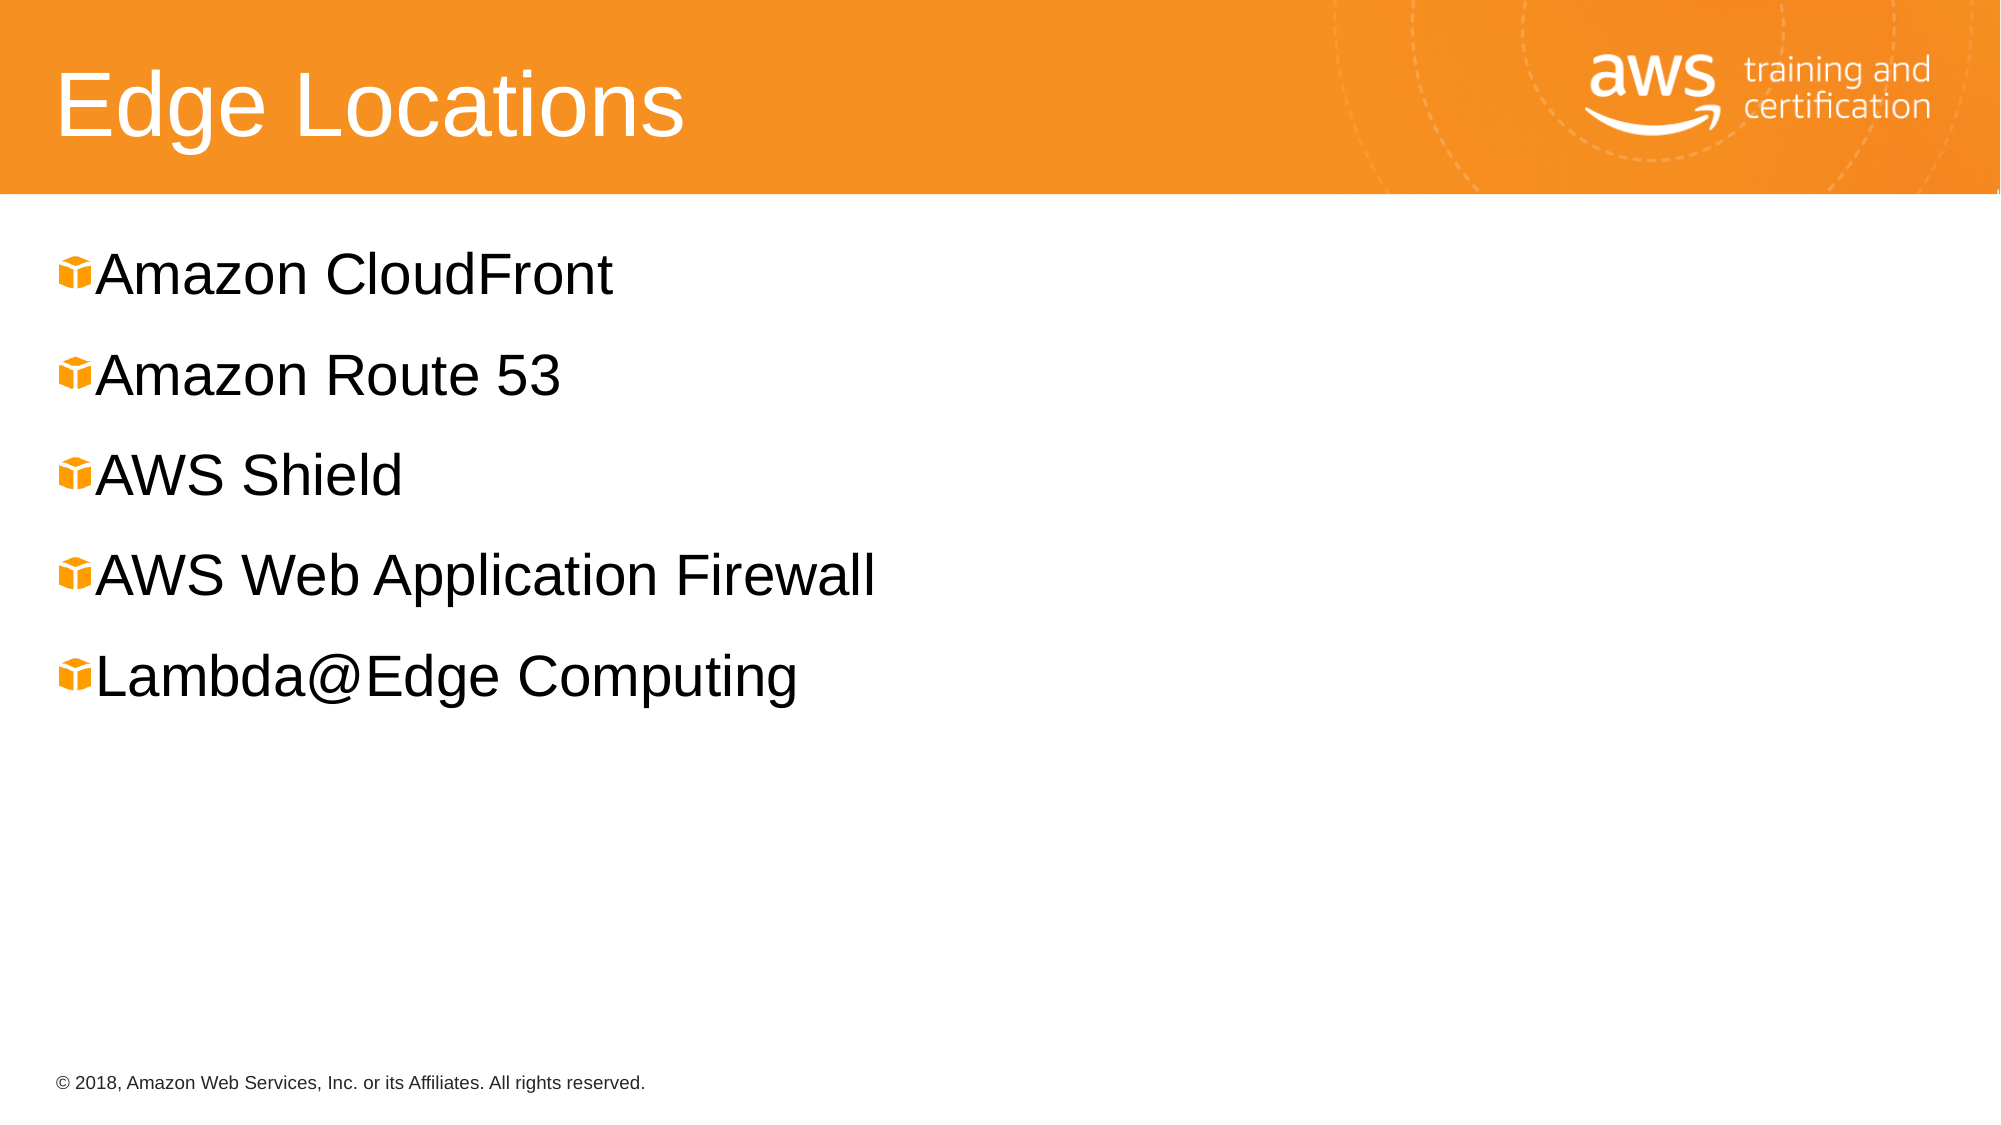

# Edge Locations

Amazon CloudFront
Amazon Route 53
AWS Shield
AWS Web Application Firewall
Lambda@Edge Computing